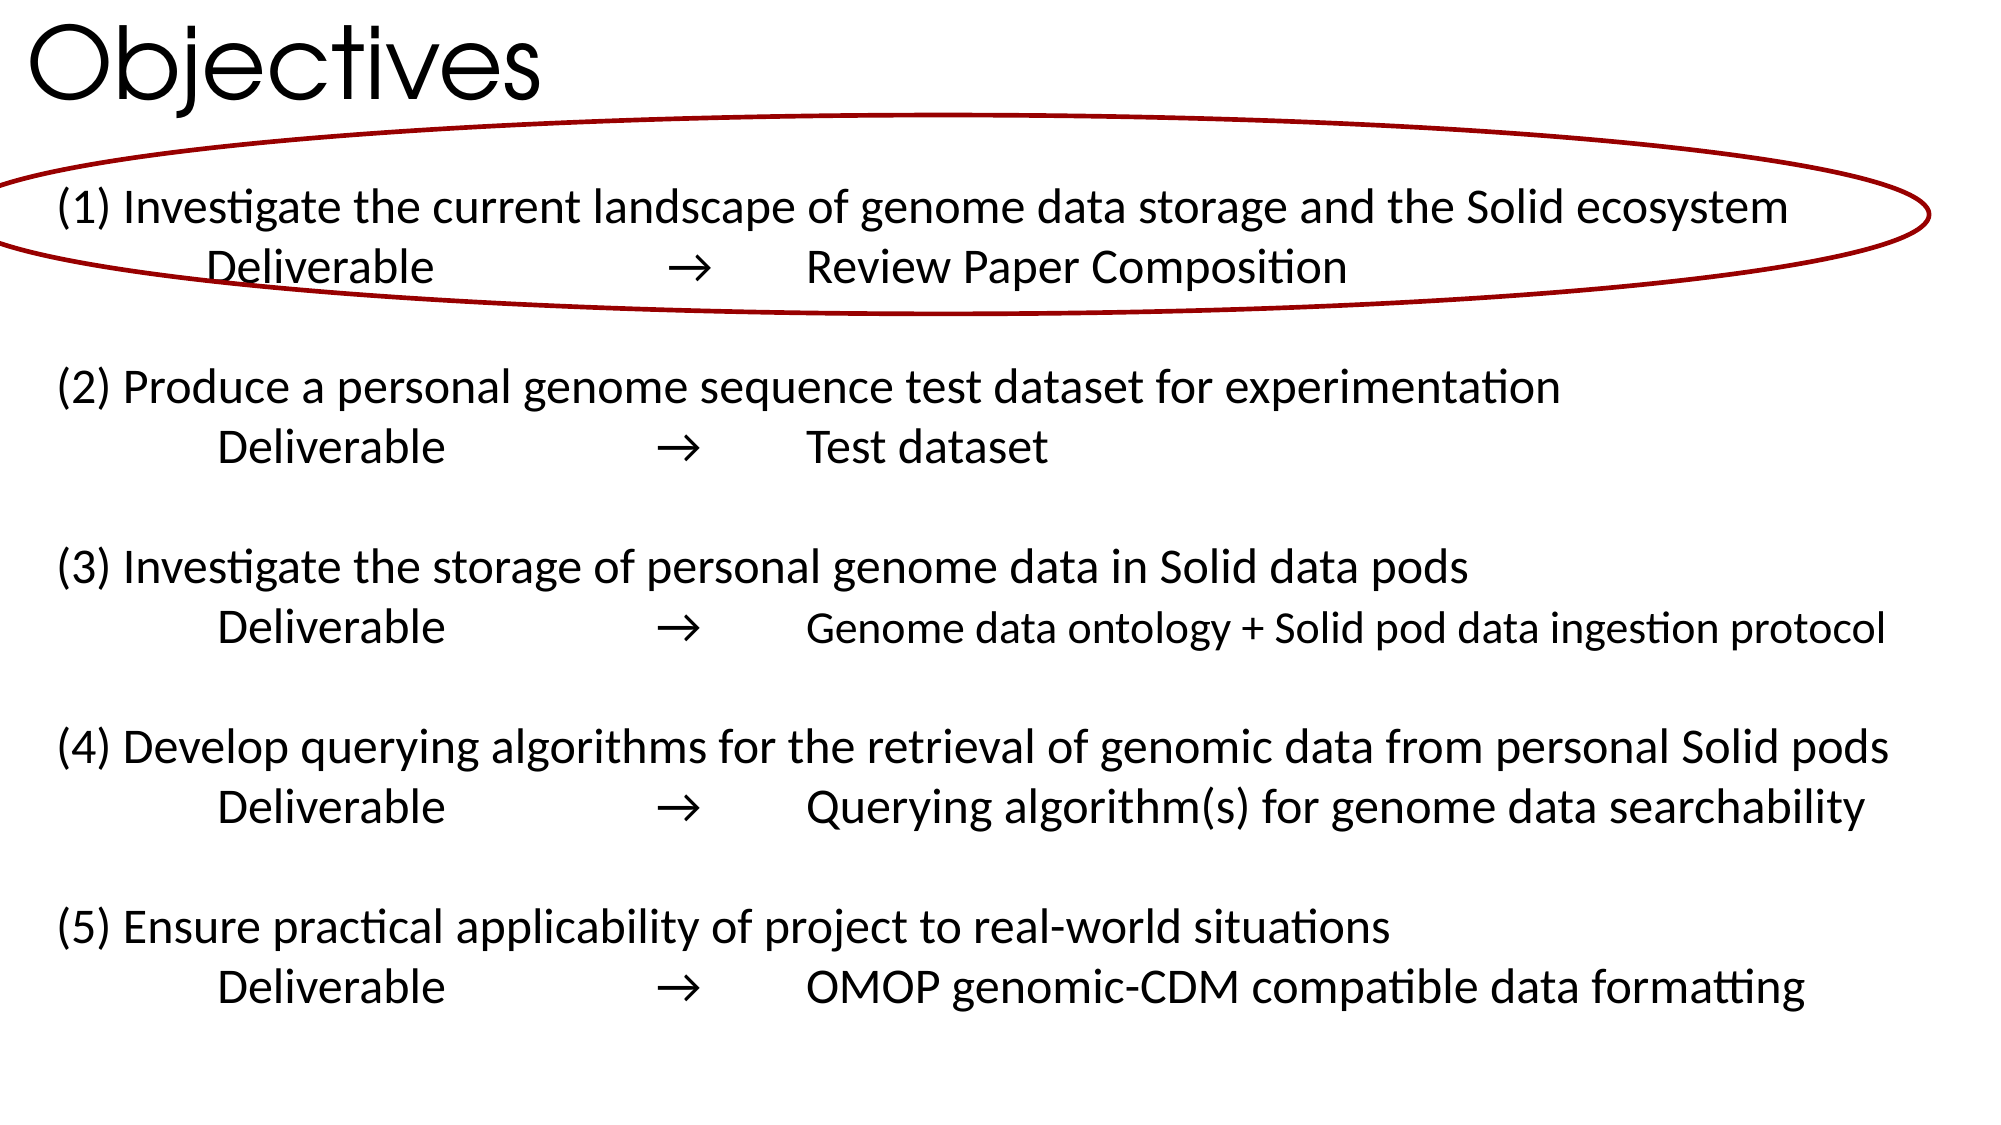

Objectives

(1) Investigate the current landscape of genome data storage and the Solid ecosystem
	Deliverable 		 →	Review Paper Composition

(2) Produce a personal genome sequence test dataset for experimentation
	 Deliverable 		→	Test dataset

(3) Investigate the storage of personal genome data in Solid data pods
	 Deliverable 		→	Genome data ontology + Solid pod data ingestion protocol

(4) Develop querying algorithms for the retrieval of genomic data from personal Solid pods
	 Deliverable 		→	Querying algorithm(s) for genome data searchability

(5) Ensure practical applicability of project to real-world situations
	 Deliverable 		→	OMOP genomic-CDM compatible data formatting